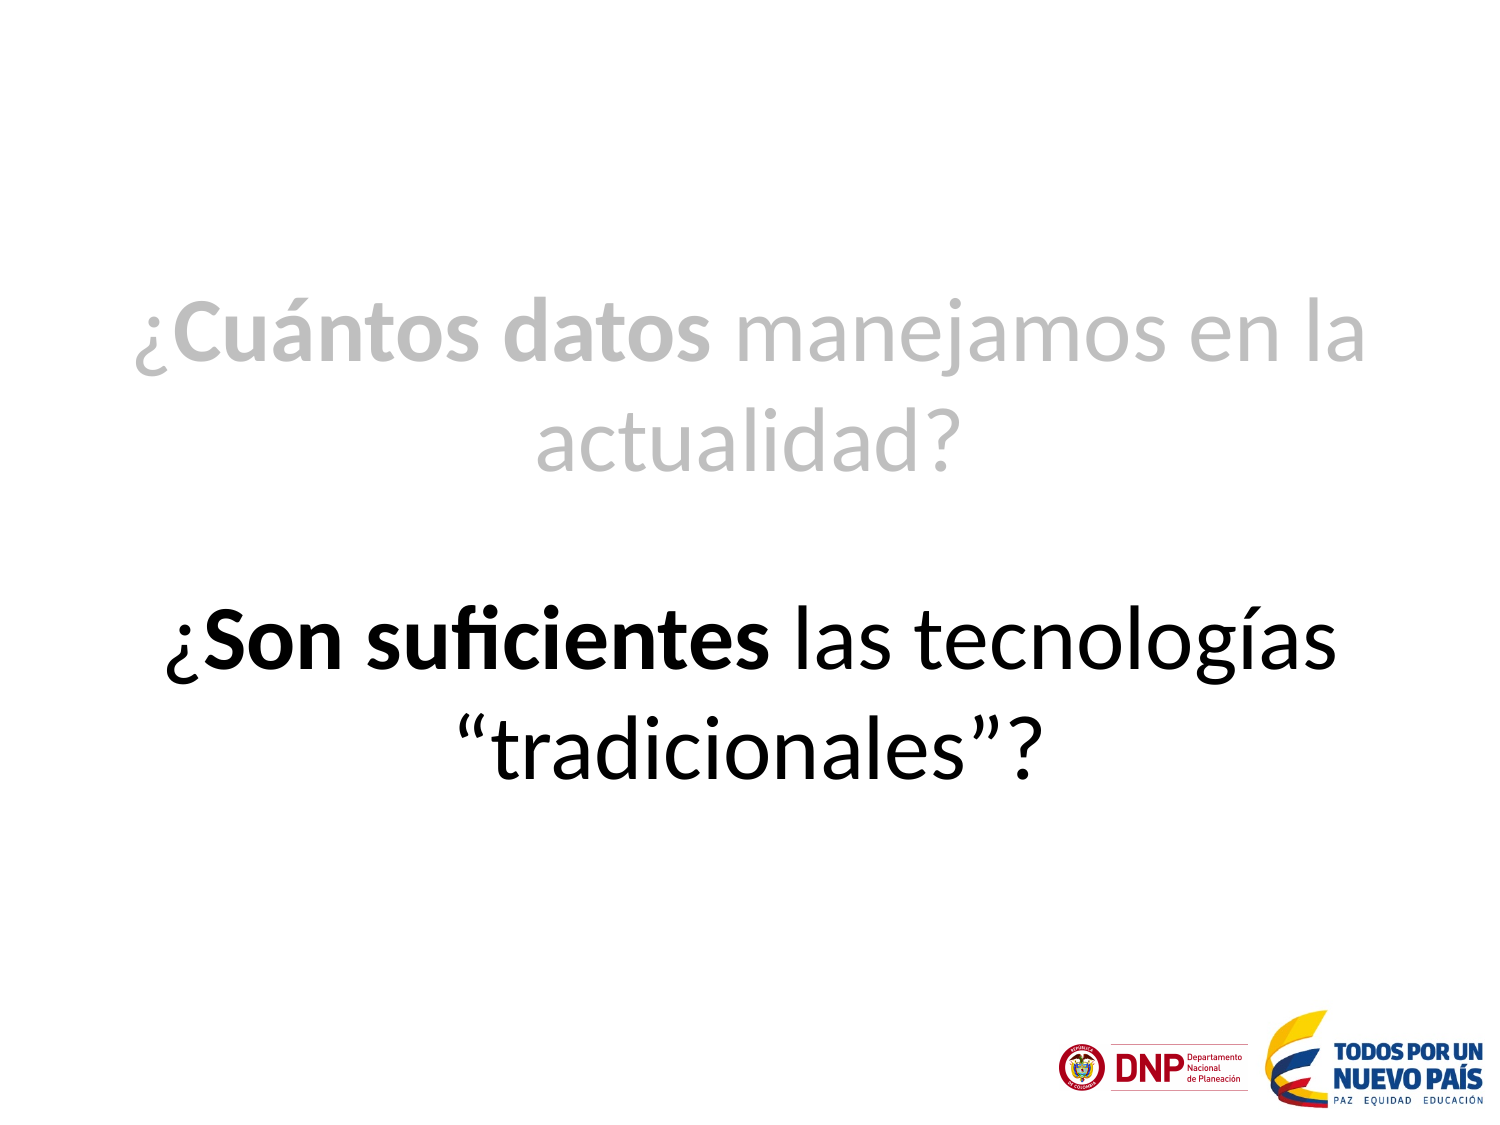

¿Cuántos datos manejamos en la actualidad?

¿Son suficientes las tecnologías “tradicionales”?